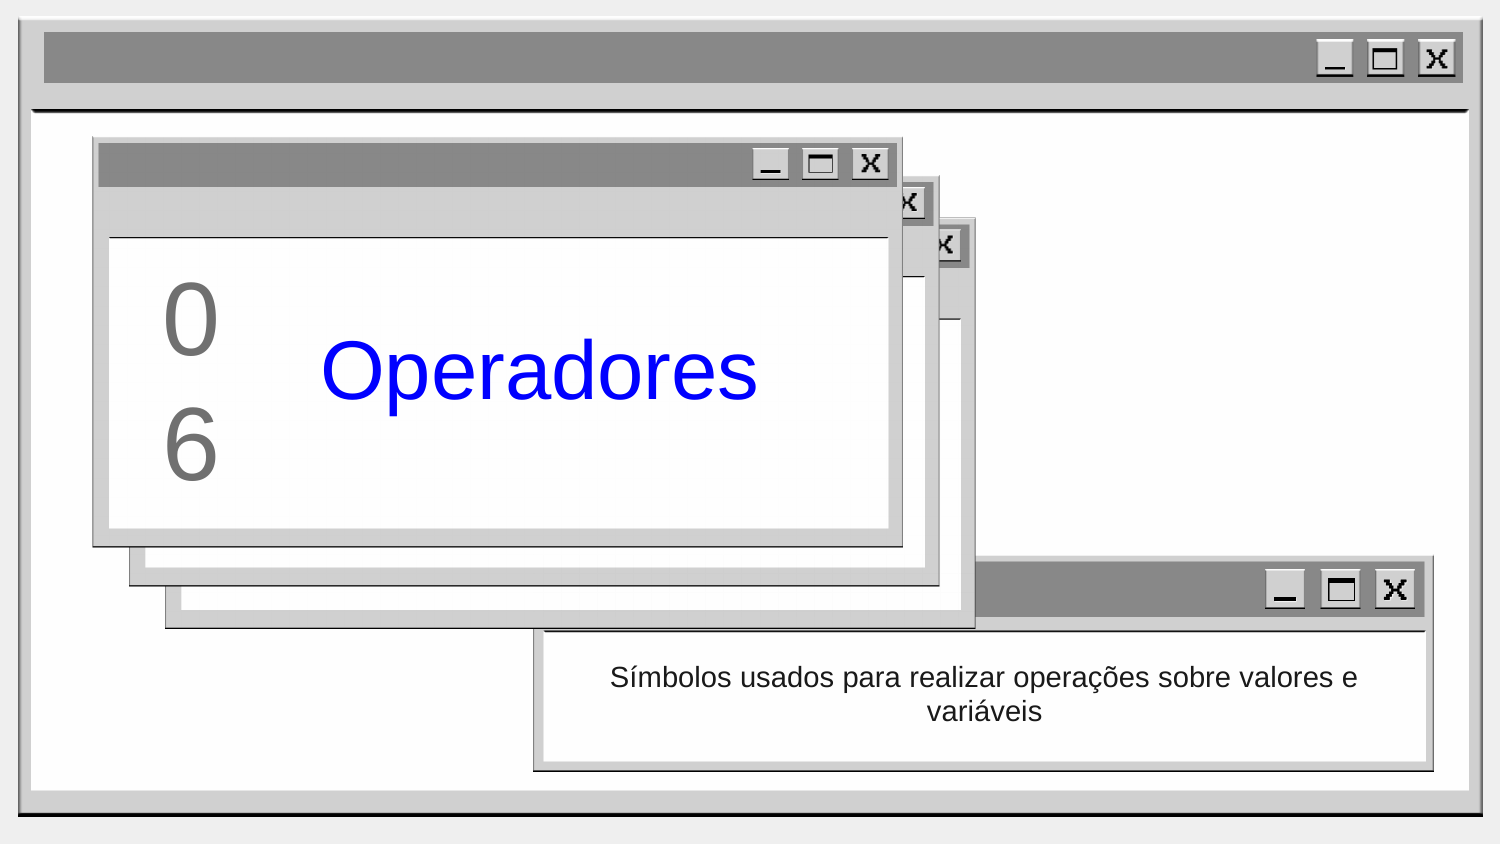

# Operadores
06
Símbolos usados para realizar operações sobre valores e variáveis